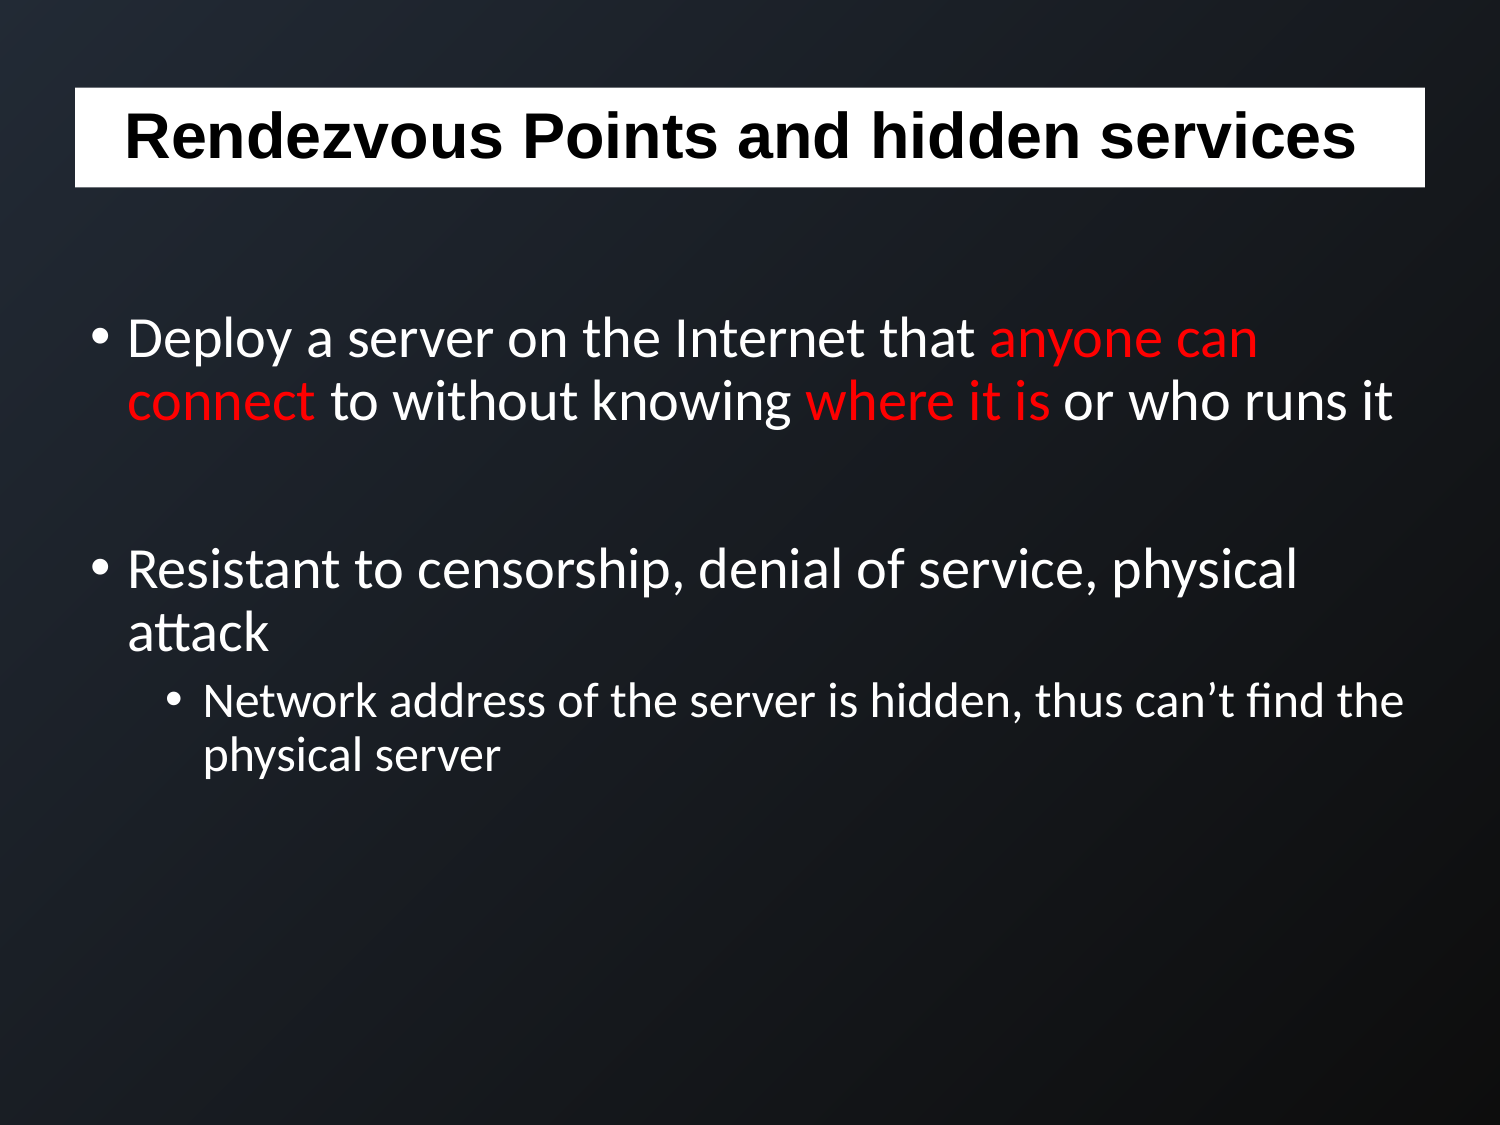

# Rendezvous Points and hidden services
Deploy a server on the Internet that anyone can connect to without knowing where it is or who runs it

Resistant to censorship, denial of service, physical attack
Network address of the server is hidden, thus can’t find the physical server